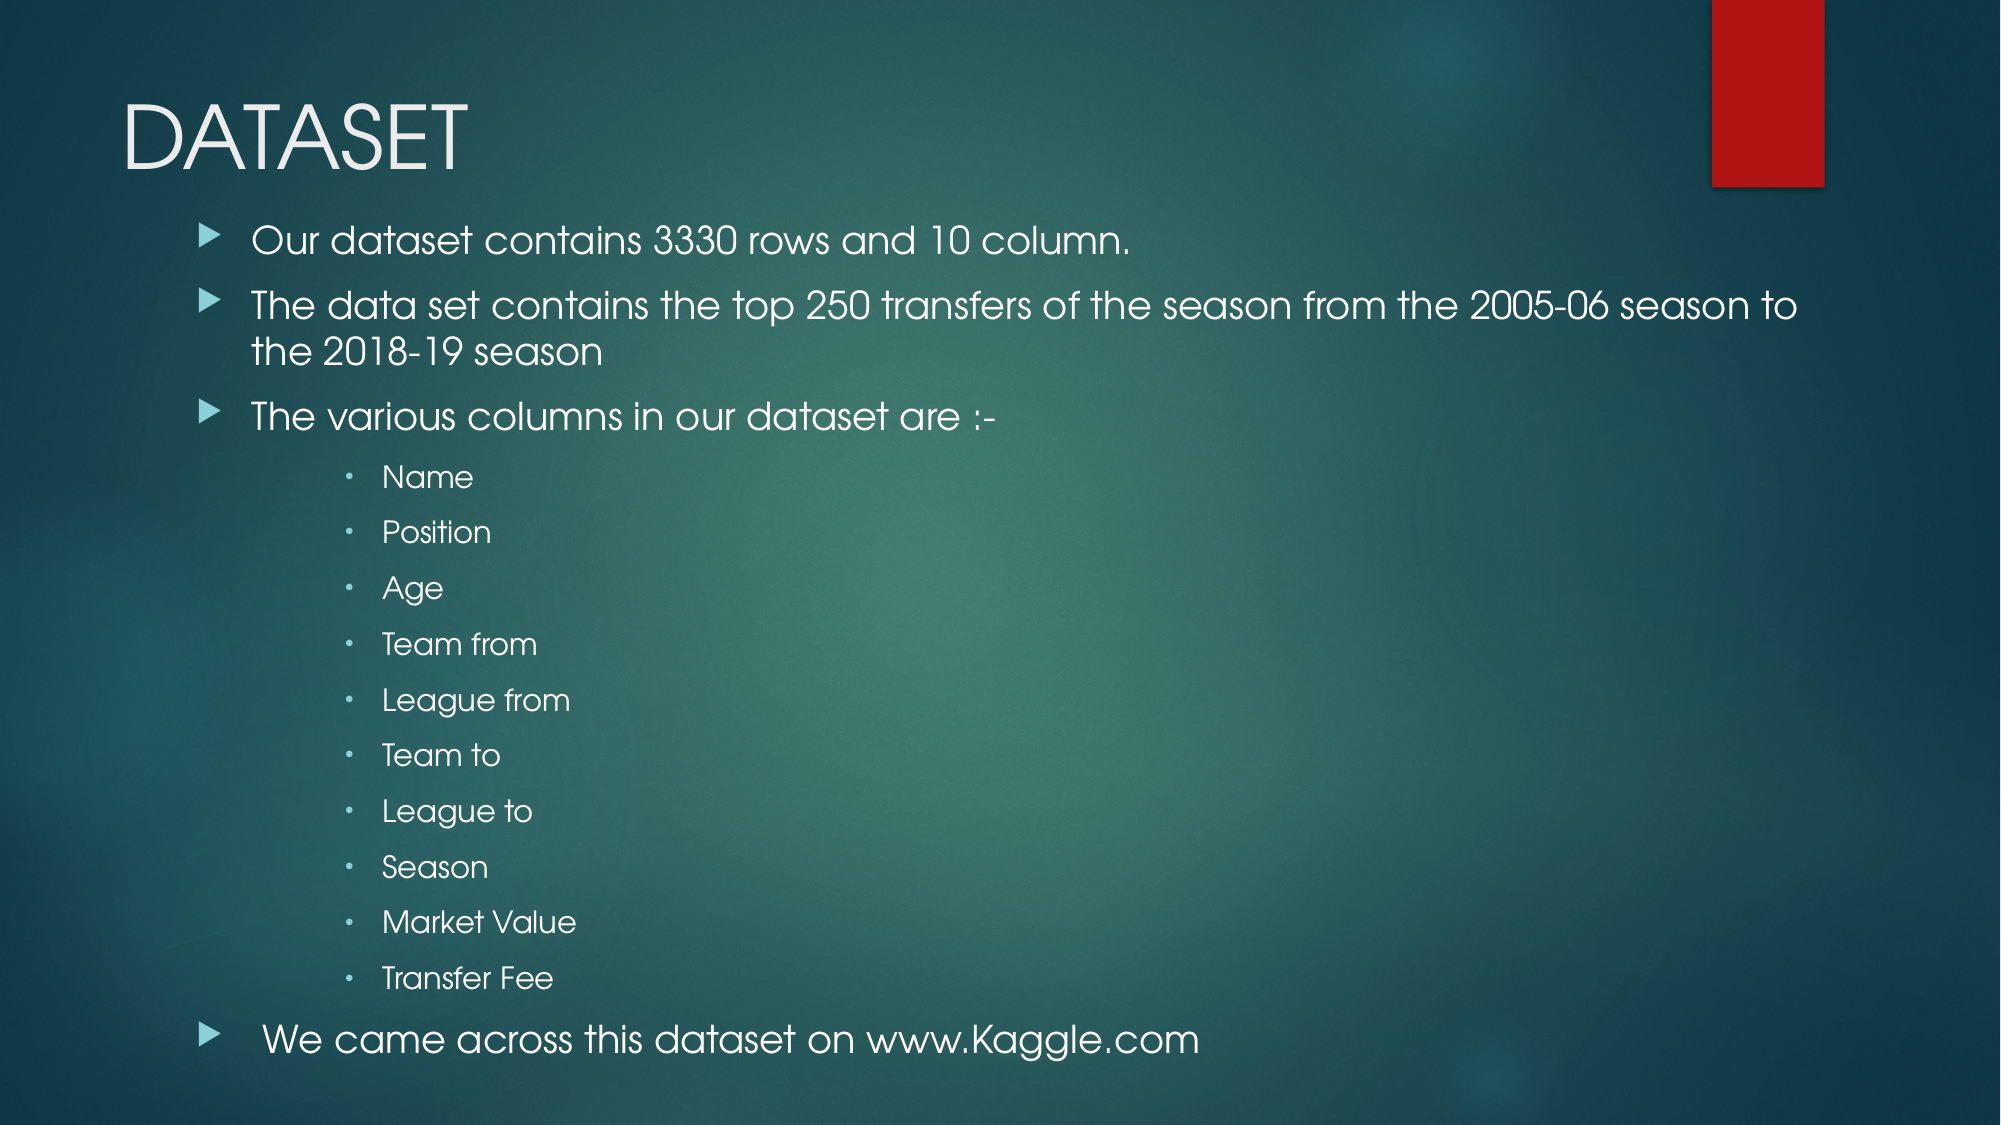

# DATASET
Our dataset contains 3330 rows and 10 column.
The data set contains the top 250 transfers of the season from the 2005-06 season to the 2018-19 season
The various columns in our dataset are :-
Name
Position
Age
Team from
League from
Team to
League to
Season
Market Value
Transfer Fee
 We came across this dataset on www.Kaggle.com